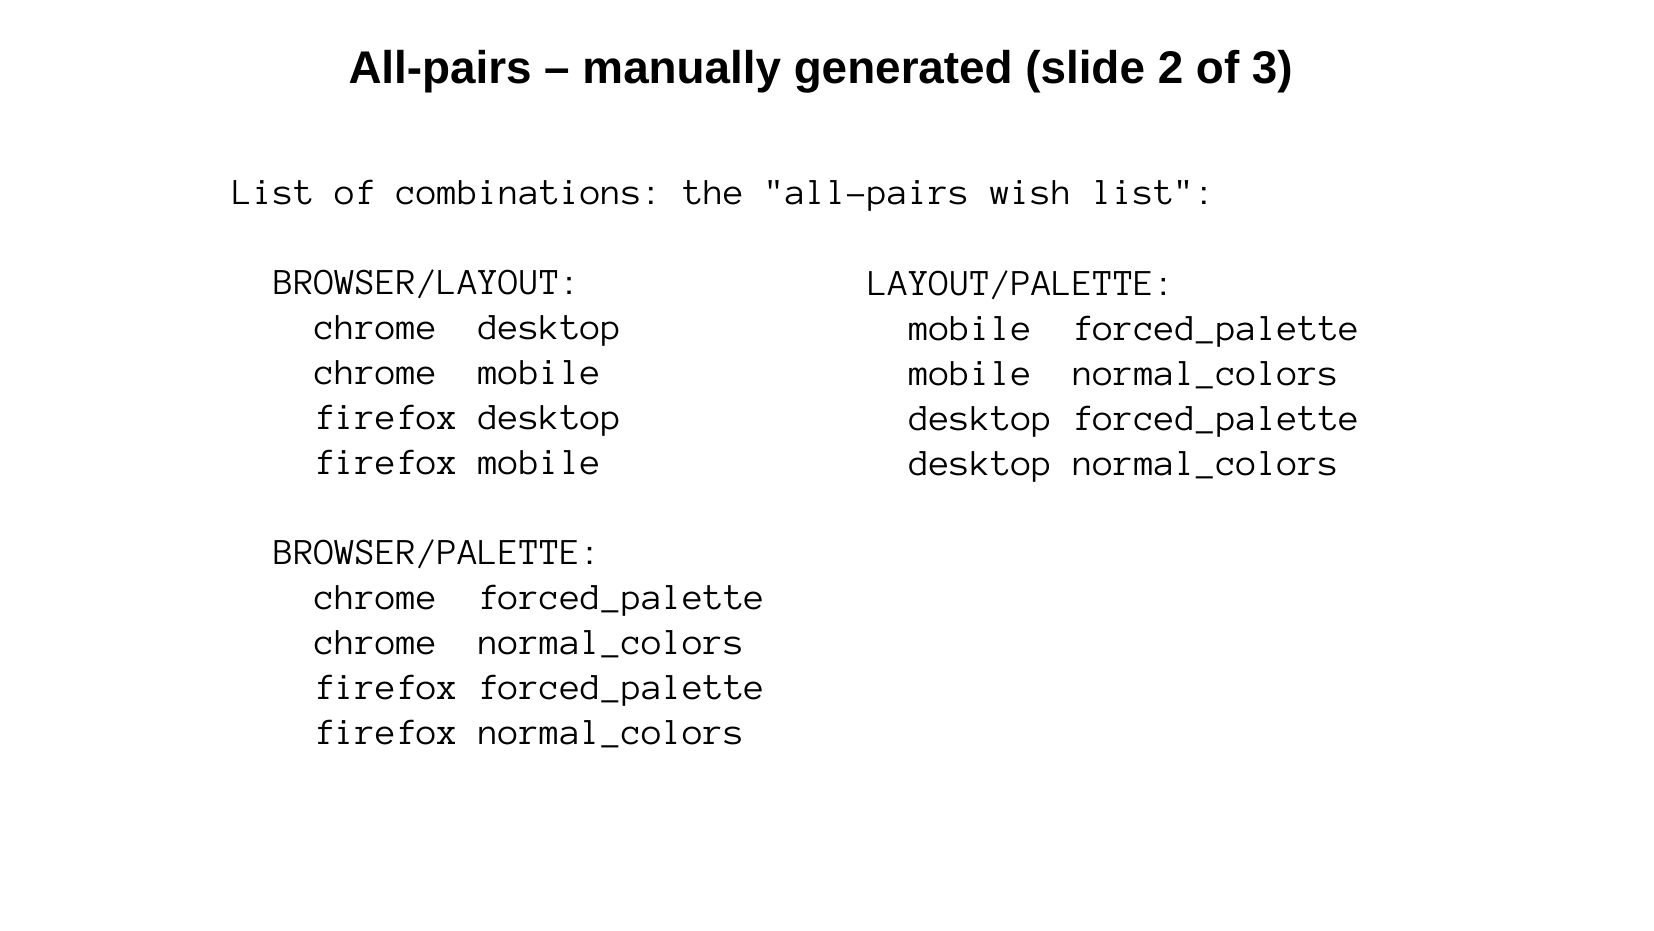

All-pairs – manually generated (slide 2 of 3)
  List of combinations: the "all-pairs wish list":

    BROWSER/LAYOUT:
      chrome  desktop
      chrome  mobile
      firefox desktop
      firefox mobile

    BROWSER/PALETTE:
      chrome  forced_palette
      chrome  normal_colors
      firefox forced_palette
      firefox normal_colors

    LAYOUT/PALETTE:
      mobile  forced_palette
      mobile  normal_colors
      desktop forced_palette
      desktop normal_colors